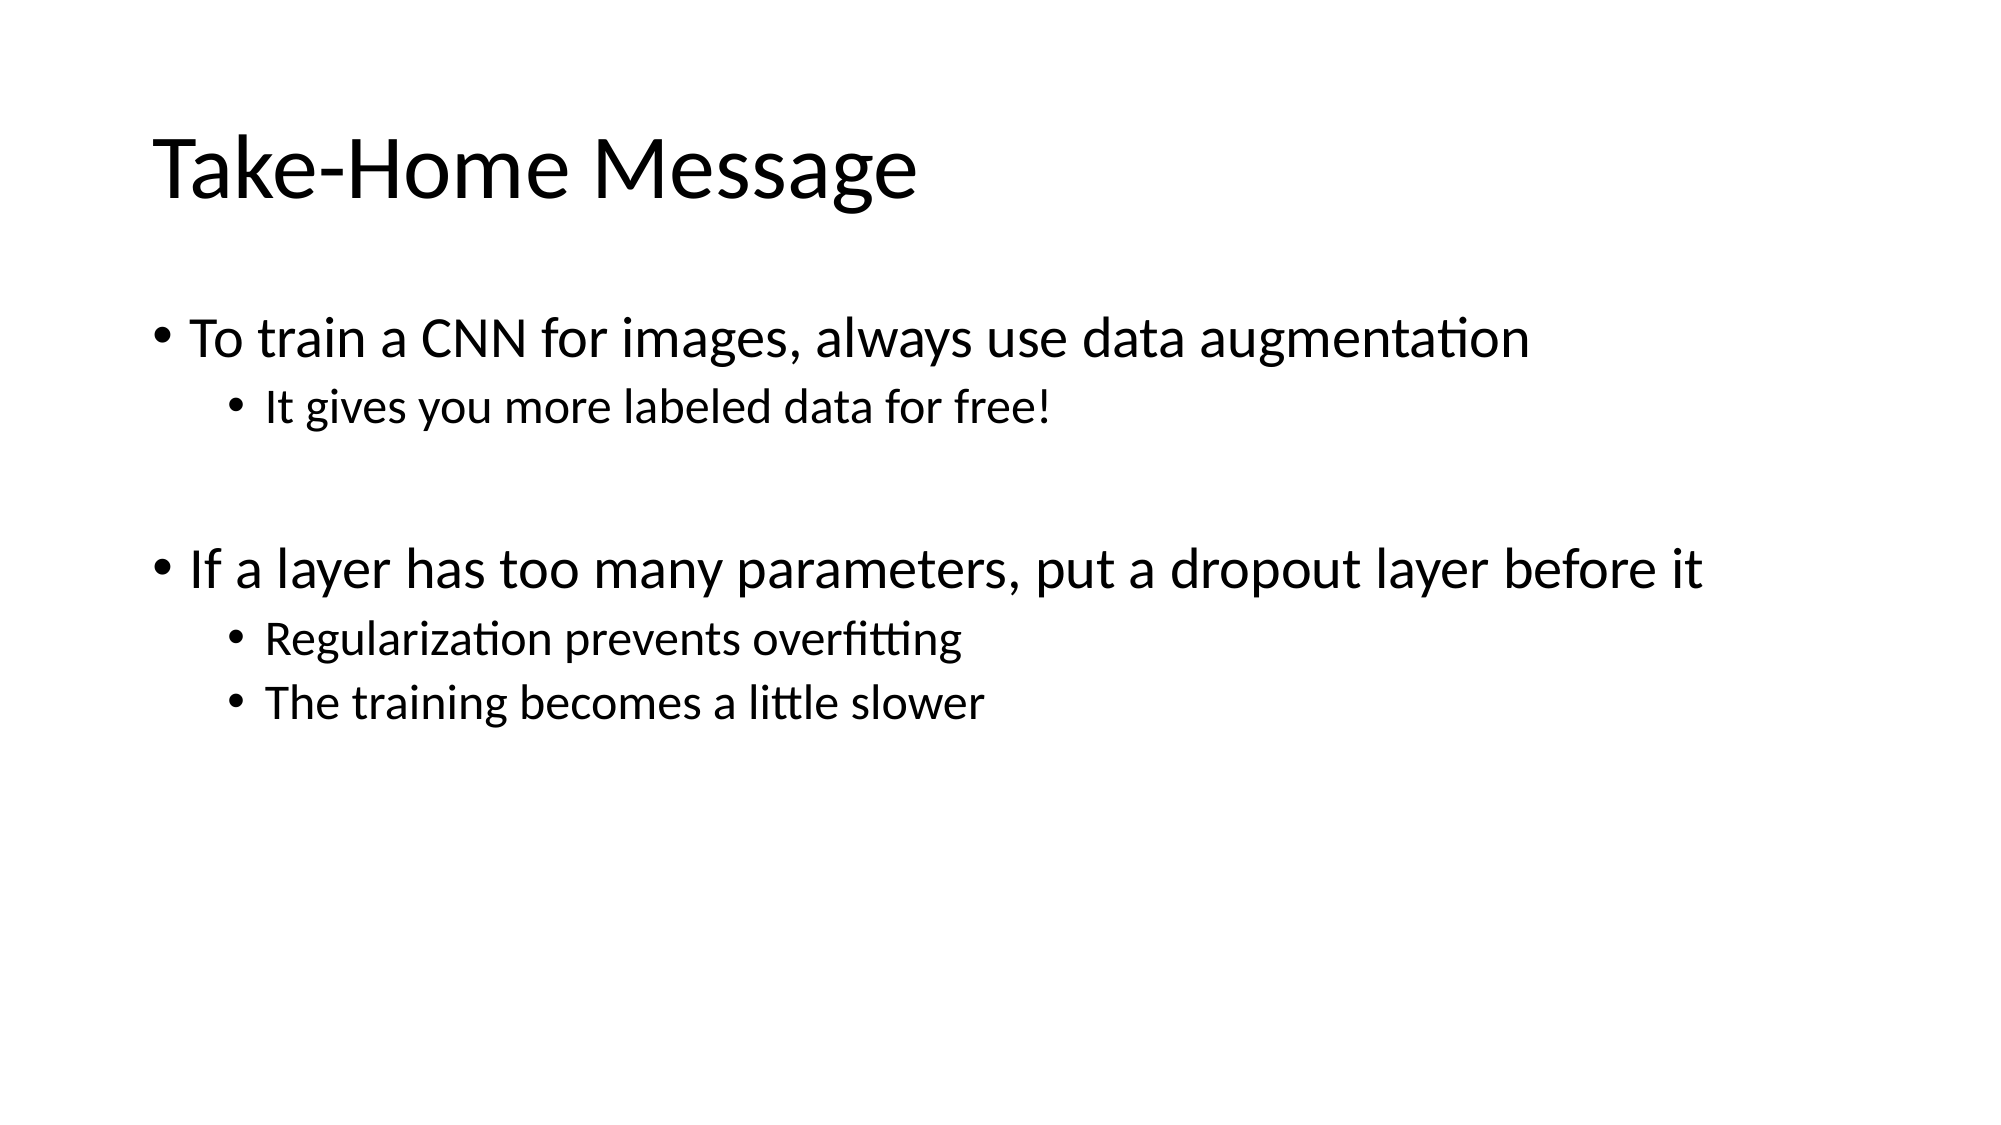

# Take-Home Message
To train a CNN for images, always use data augmentation
It gives you more labeled data for free!

If a layer has too many parameters, put a dropout layer before it
Regularization prevents overfitting
The training becomes a little slower